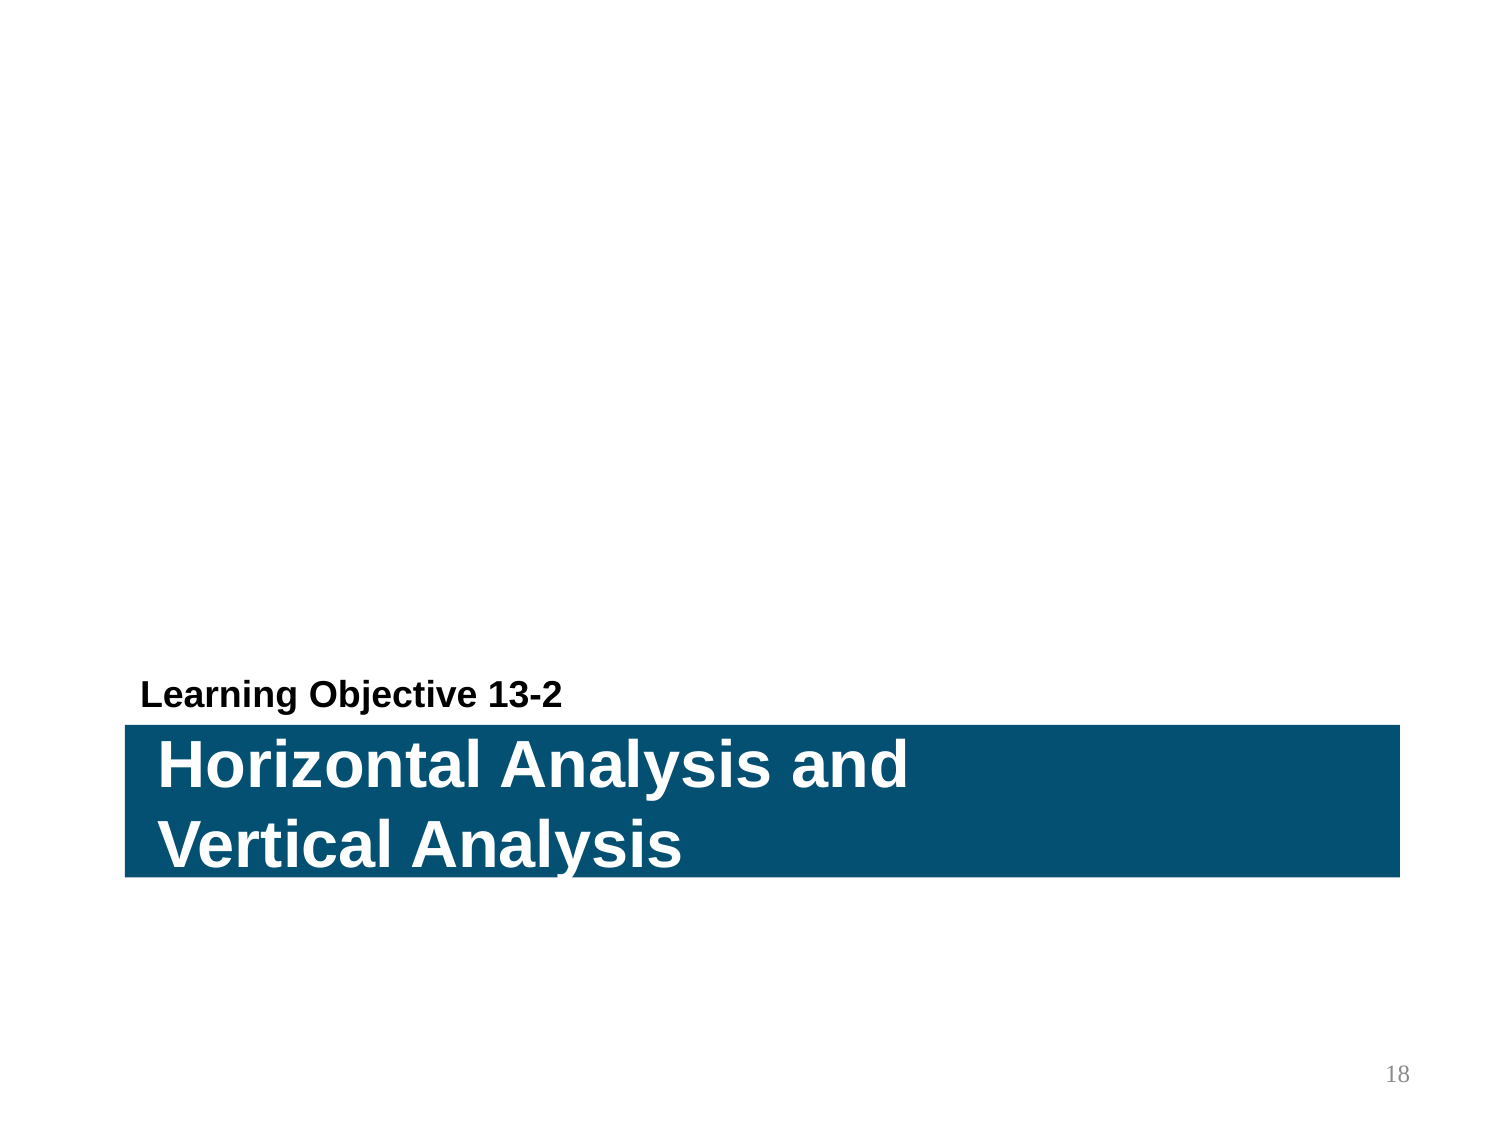

Learning Objective 13-2
Horizontal Analysis and
Vertical Analysis
18